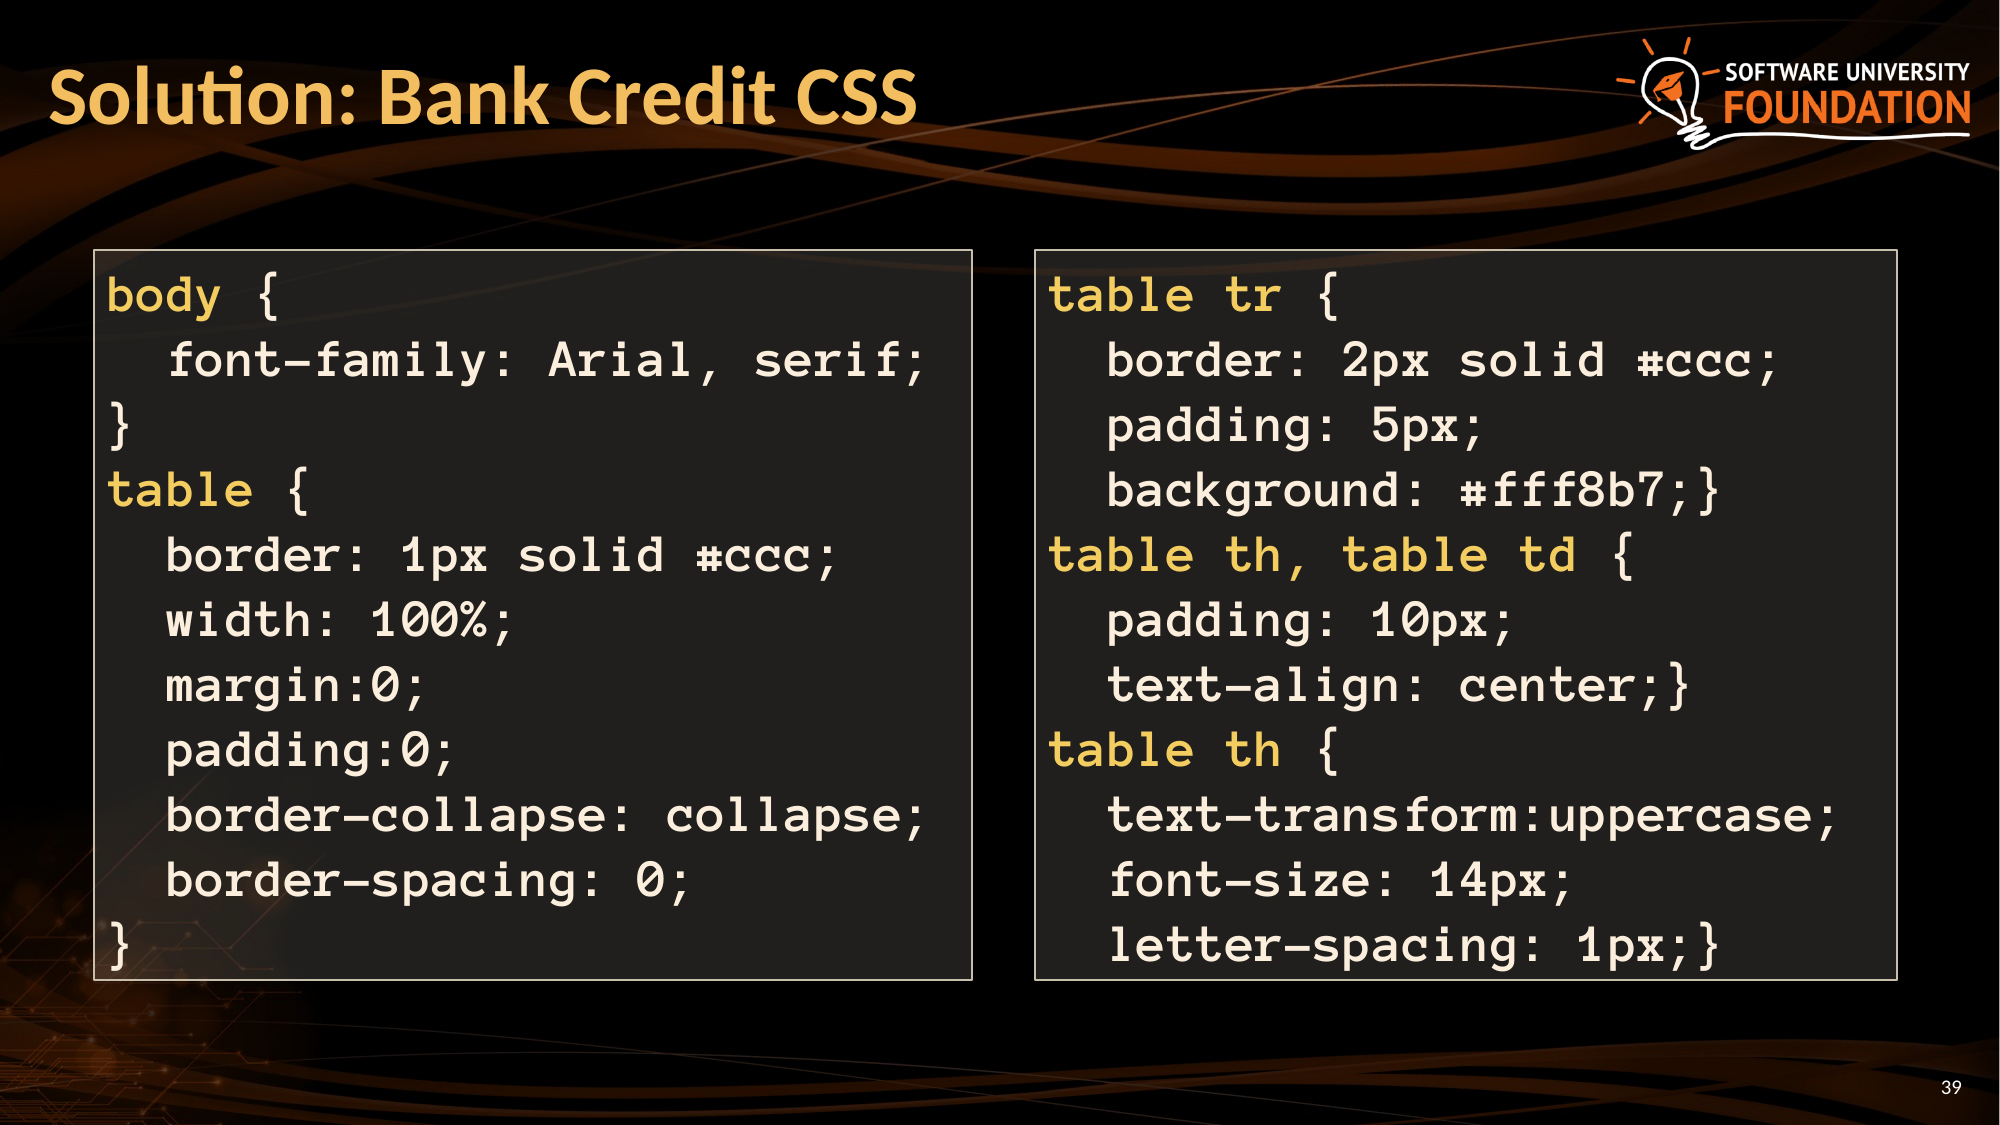

# Solution: Bank Credit CSS
body {
  font-family: Arial, serif;
}
table {
  border: 1px solid #ccc;
  width: 100%;
  margin:0;
  padding:0;
  border-collapse: collapse;
  border-spacing: 0;
}
table tr {
  border: 2px solid #ccc;
  padding: 5px;
  background: #fff8b7;}
table th, table td {
  padding: 10px;
  text-align: center;}
table th {
  text-transform:uppercase;
  font-size: 14px;
  letter-spacing: 1px;}
39